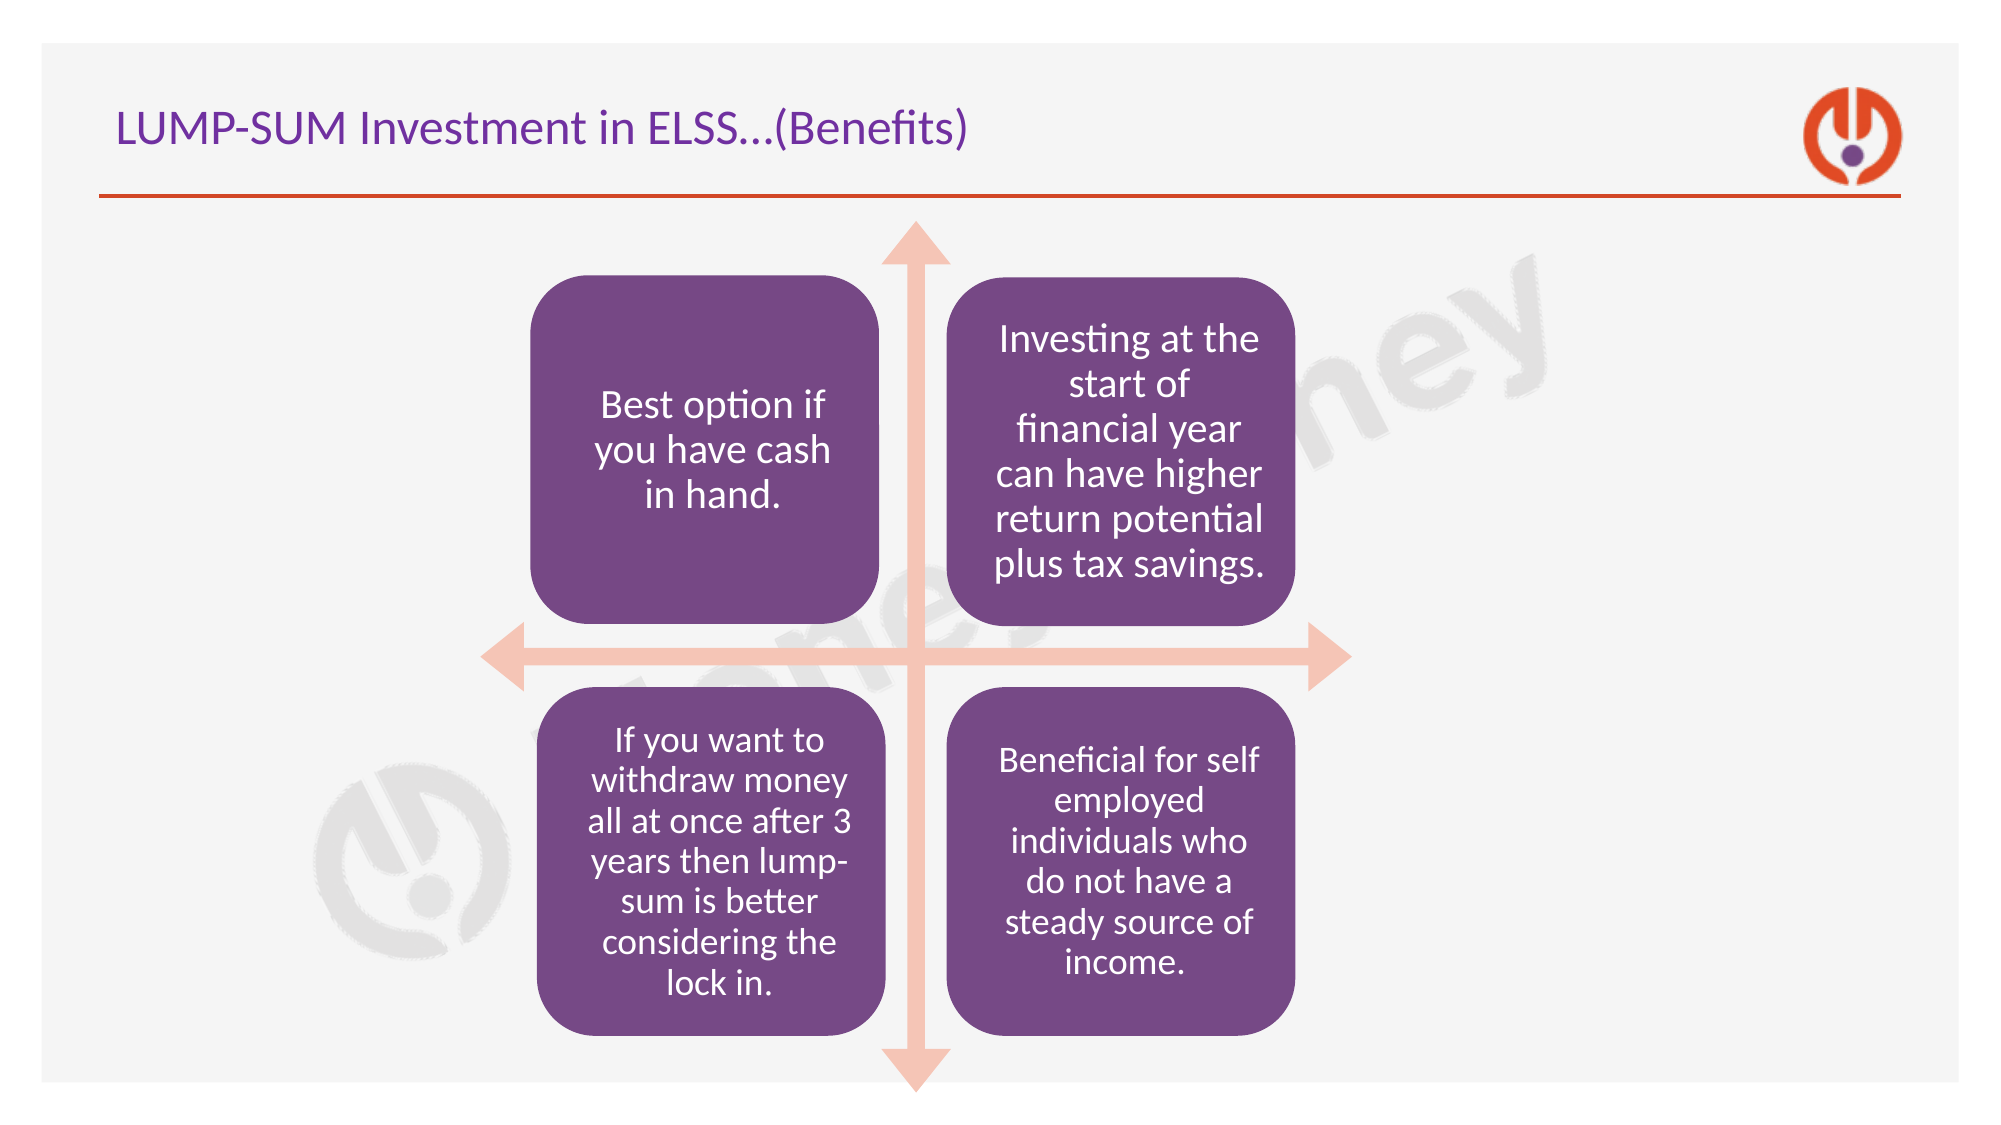

# LUMP-SUM Investment in ELSS…(Benefits)
Best option if you have cash in hand.
Investing at the start of financial year can have higher return potential plus tax savings.
If you want to withdraw money all at once after 3 years then lump-sum is better considering the lock in.
Beneficial for self employed individuals who do not have a steady source of income.